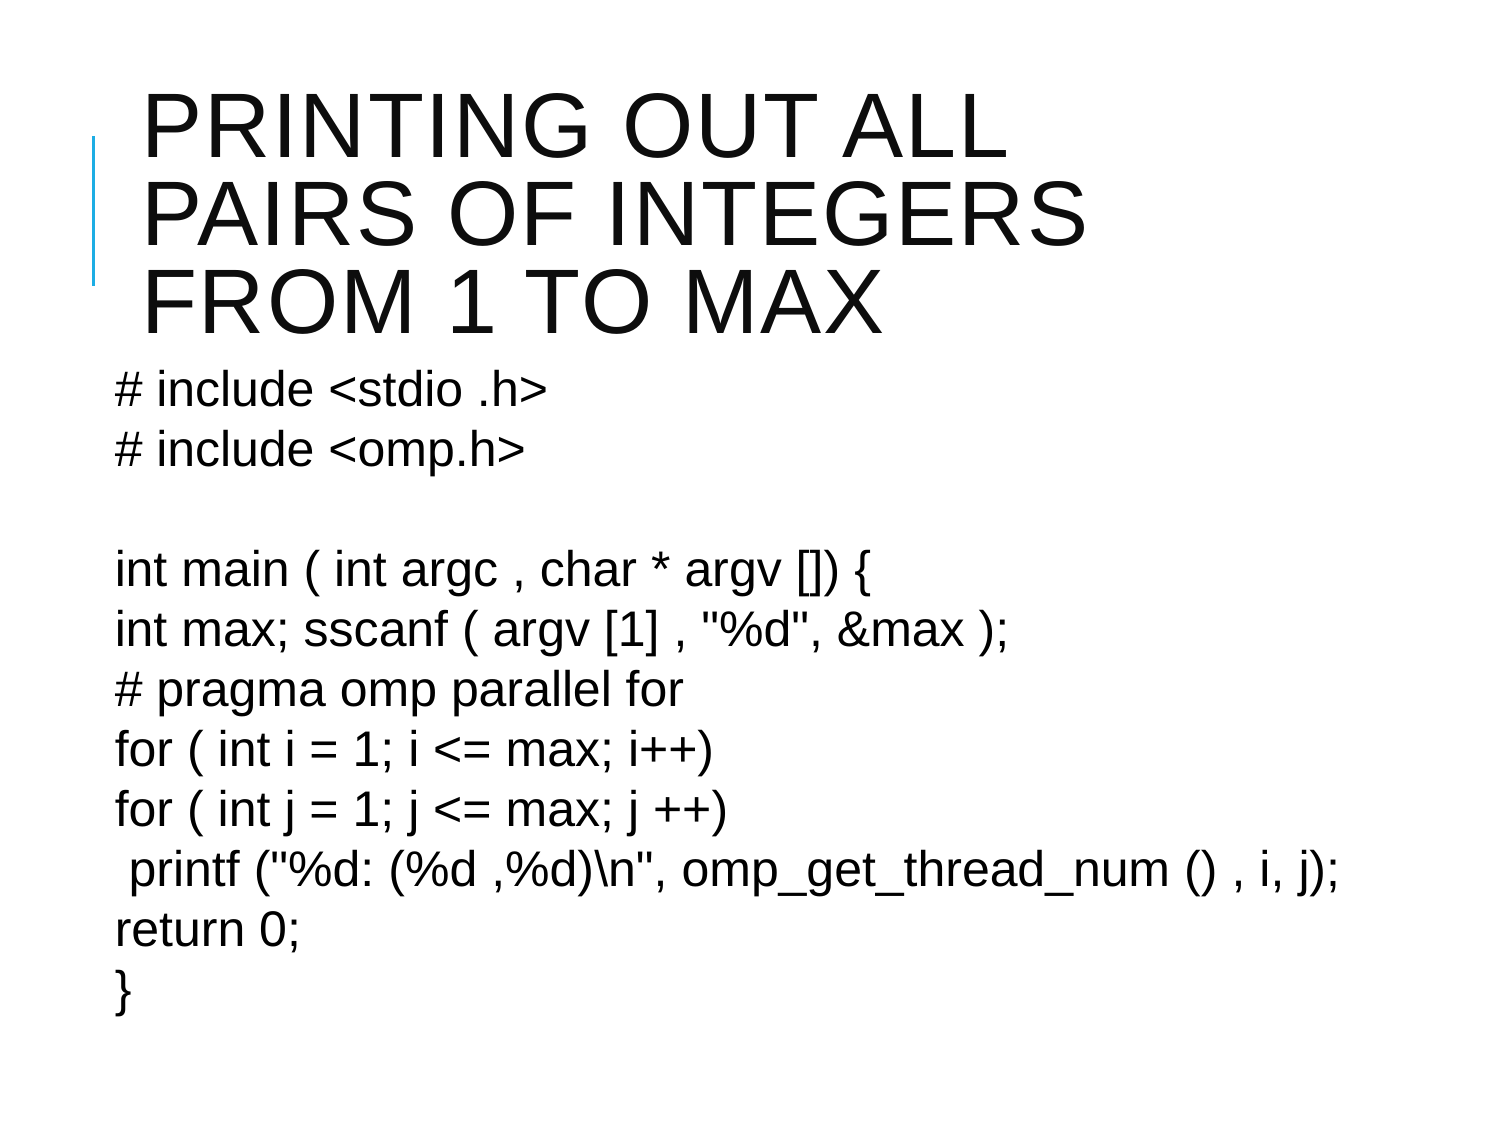

# Printing out all pairs of integers from 1 to max
# include <stdio .h>
# include <omp.h>

int main ( int argc , char * argv []) {
int max; sscanf ( argv [1] , "%d", &max );
# pragma omp parallel for
for ( int i = 1; i <= max; i++)
for ( int j = 1; j <= max; j ++)
 printf ("%d: (%d ,%d)\n", omp_get_thread_num () , i, j);
return 0;
}